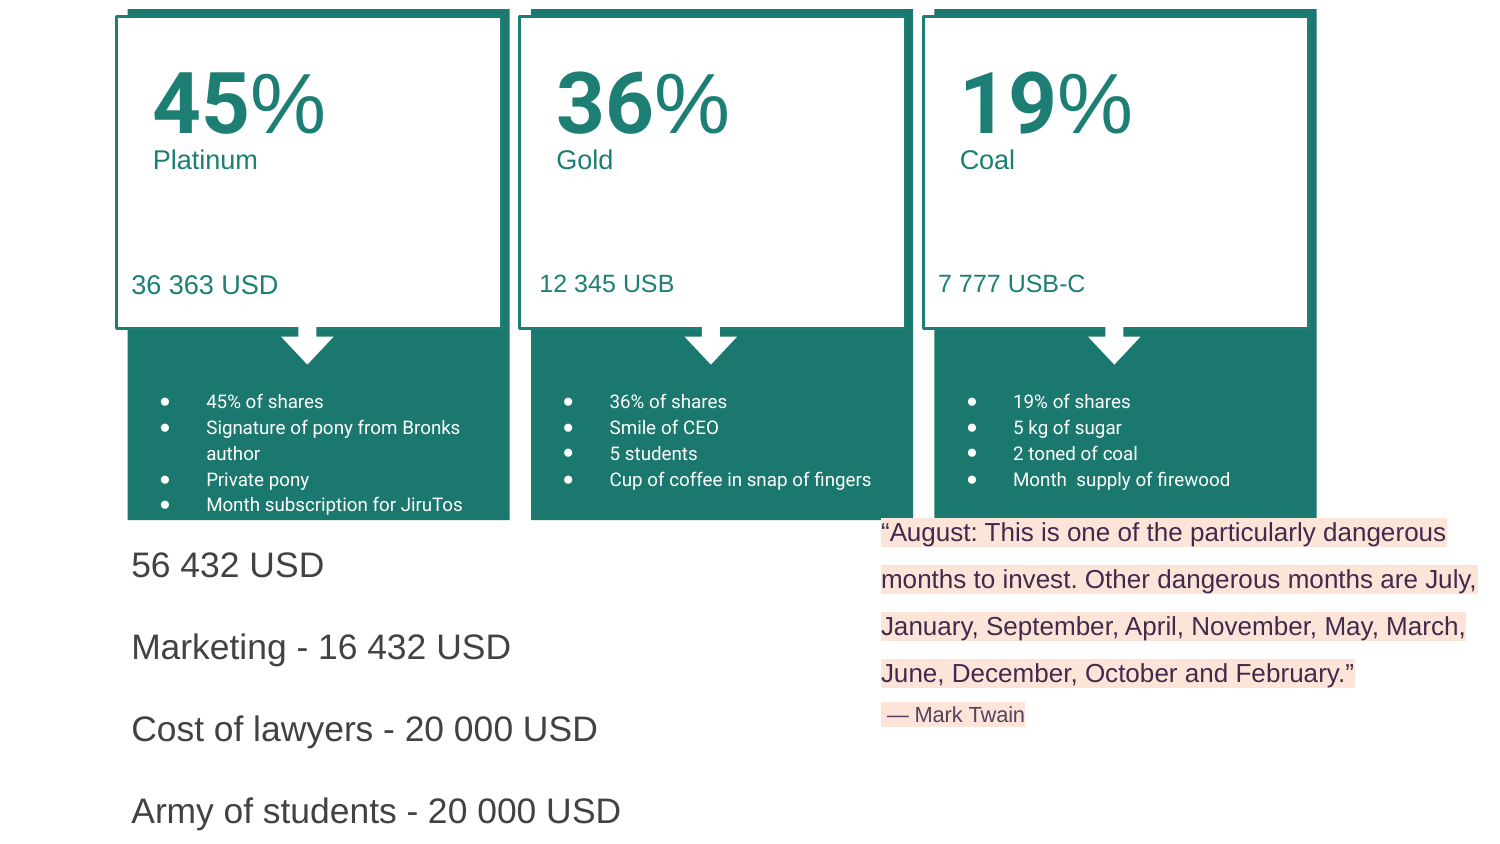

36%
Gold

36% of shares
Smile of CEO
5 students
Cup of coffee in snap of fingers

19%
Coal

19% of shares
5 kg of sugar
2 toned of coal
Month  supply of firewood

45%
Platinum

45% of shares
Signature of pony from Bronks author
Private pony
Month subscription for JiruTos
36 363 USD
12 345 USB
7 777 USB-C
“August: This is one of the particularly dangerous months to invest. Other dangerous months are July, January, September, April, November, May, March, June, December, October and February.”
 — Mark Twain

56 432 USD
Marketing - 16 432 USD
Cost of lawyers - 20 000 USD
Army of students - 20 000 USD